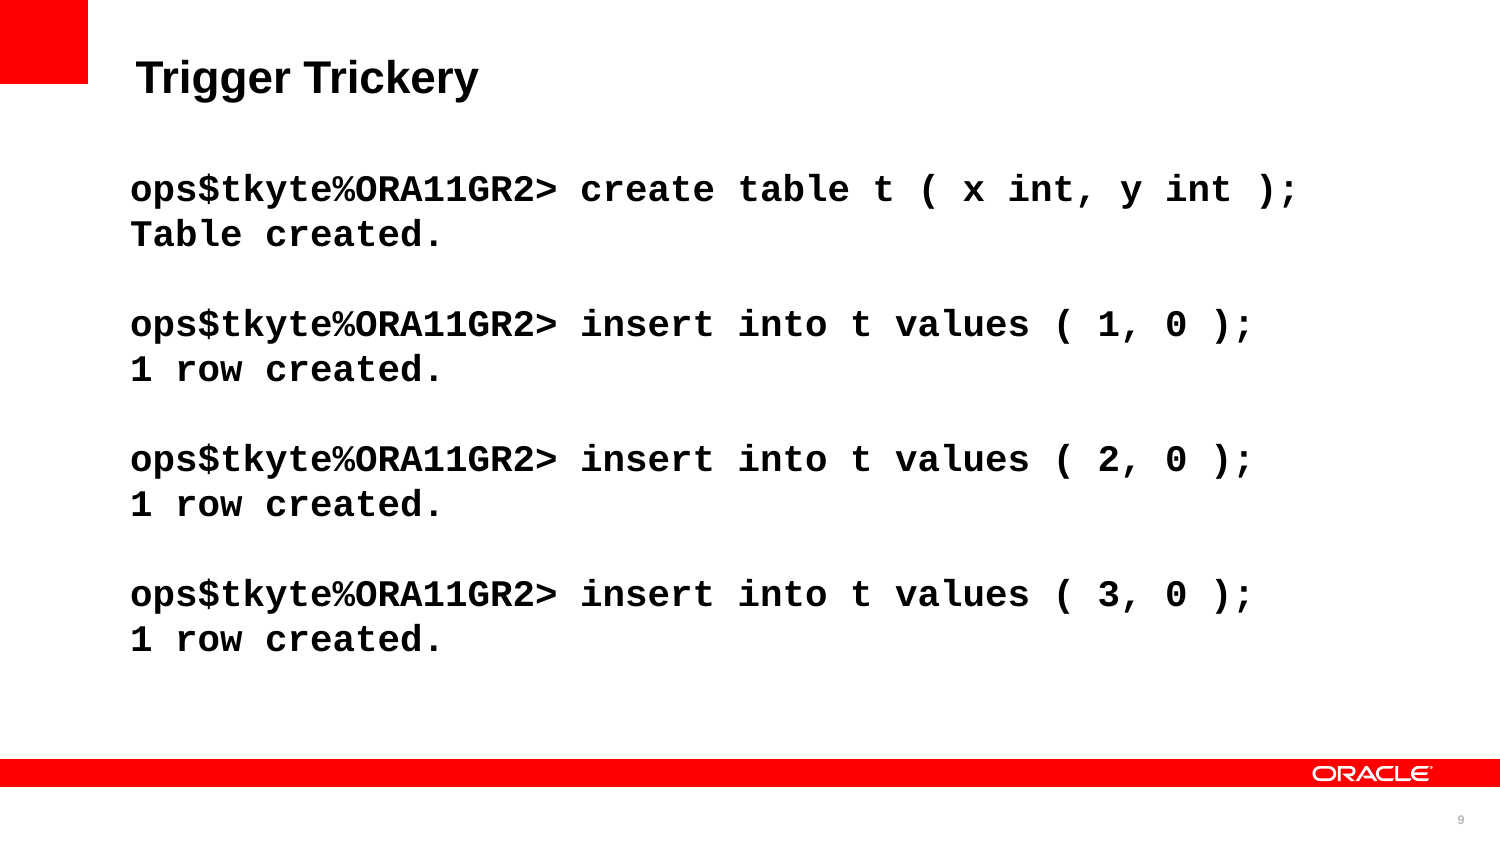

Trigger Trickery
ops$tkyte%ORA11GR2> create table t ( x int, y int );
Table created.

ops$tkyte%ORA11GR2> insert into t values ( 1, 0 );
1 row created.

ops$tkyte%ORA11GR2> insert into t values ( 2, 0 );
1 row created.

ops$tkyte%ORA11GR2> insert into t values ( 3, 0 );
1 row created.